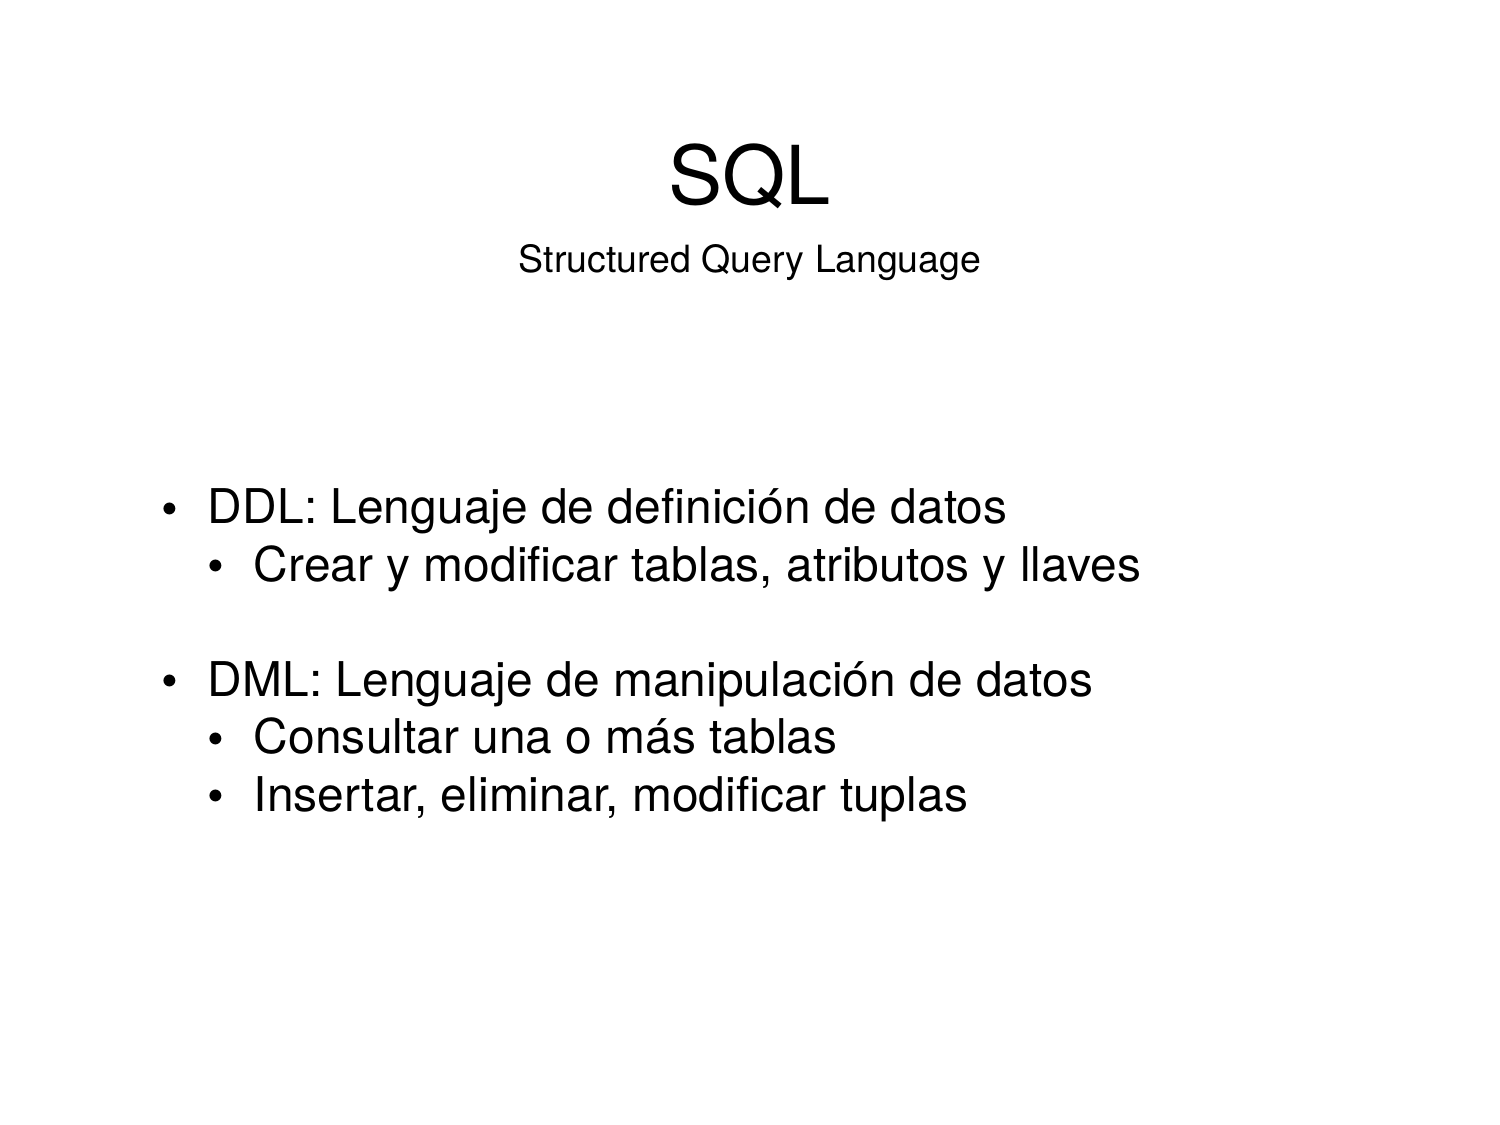

SQL
Structured Query Language
DDL: Lenguaje de definición de datos
Crear y modificar tablas, atributos y llaves

DML: Lenguaje de manipulación de datos
Consultar una o más tablas
Insertar, eliminar, modificar tuplas